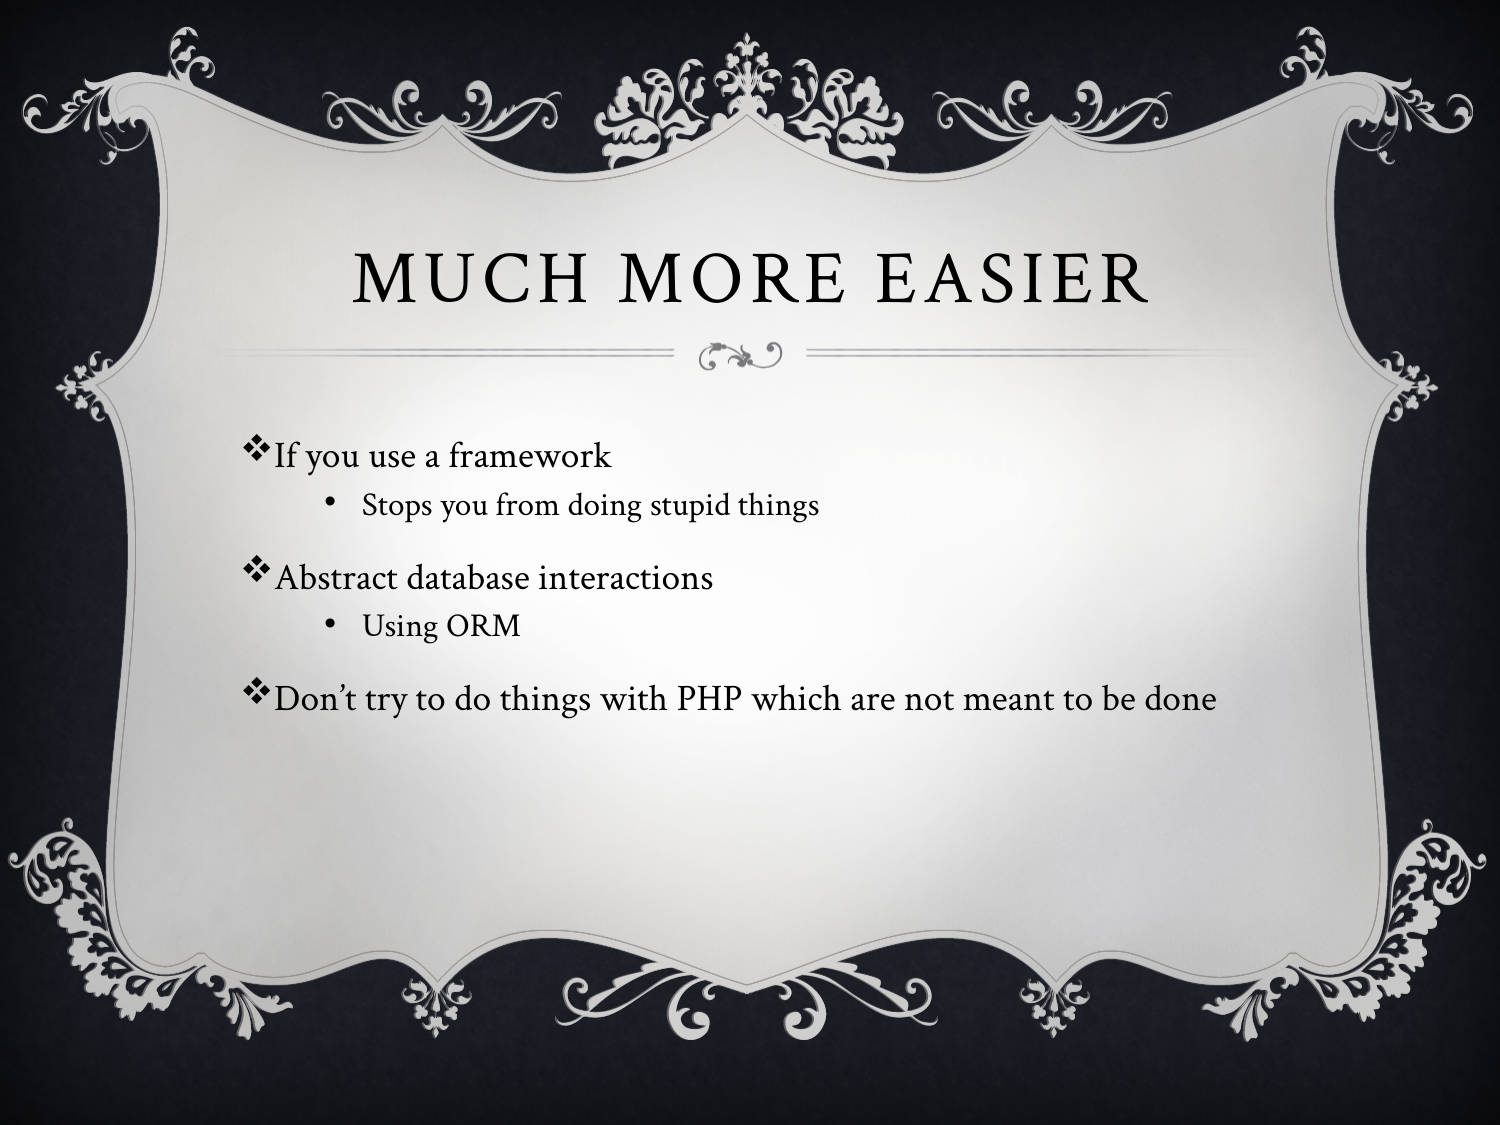

# Much more easier
If you use a framework
Stops you from doing stupid things
Abstract database interactions
Using ORM
Don’t try to do things with PHP which are not meant to be done